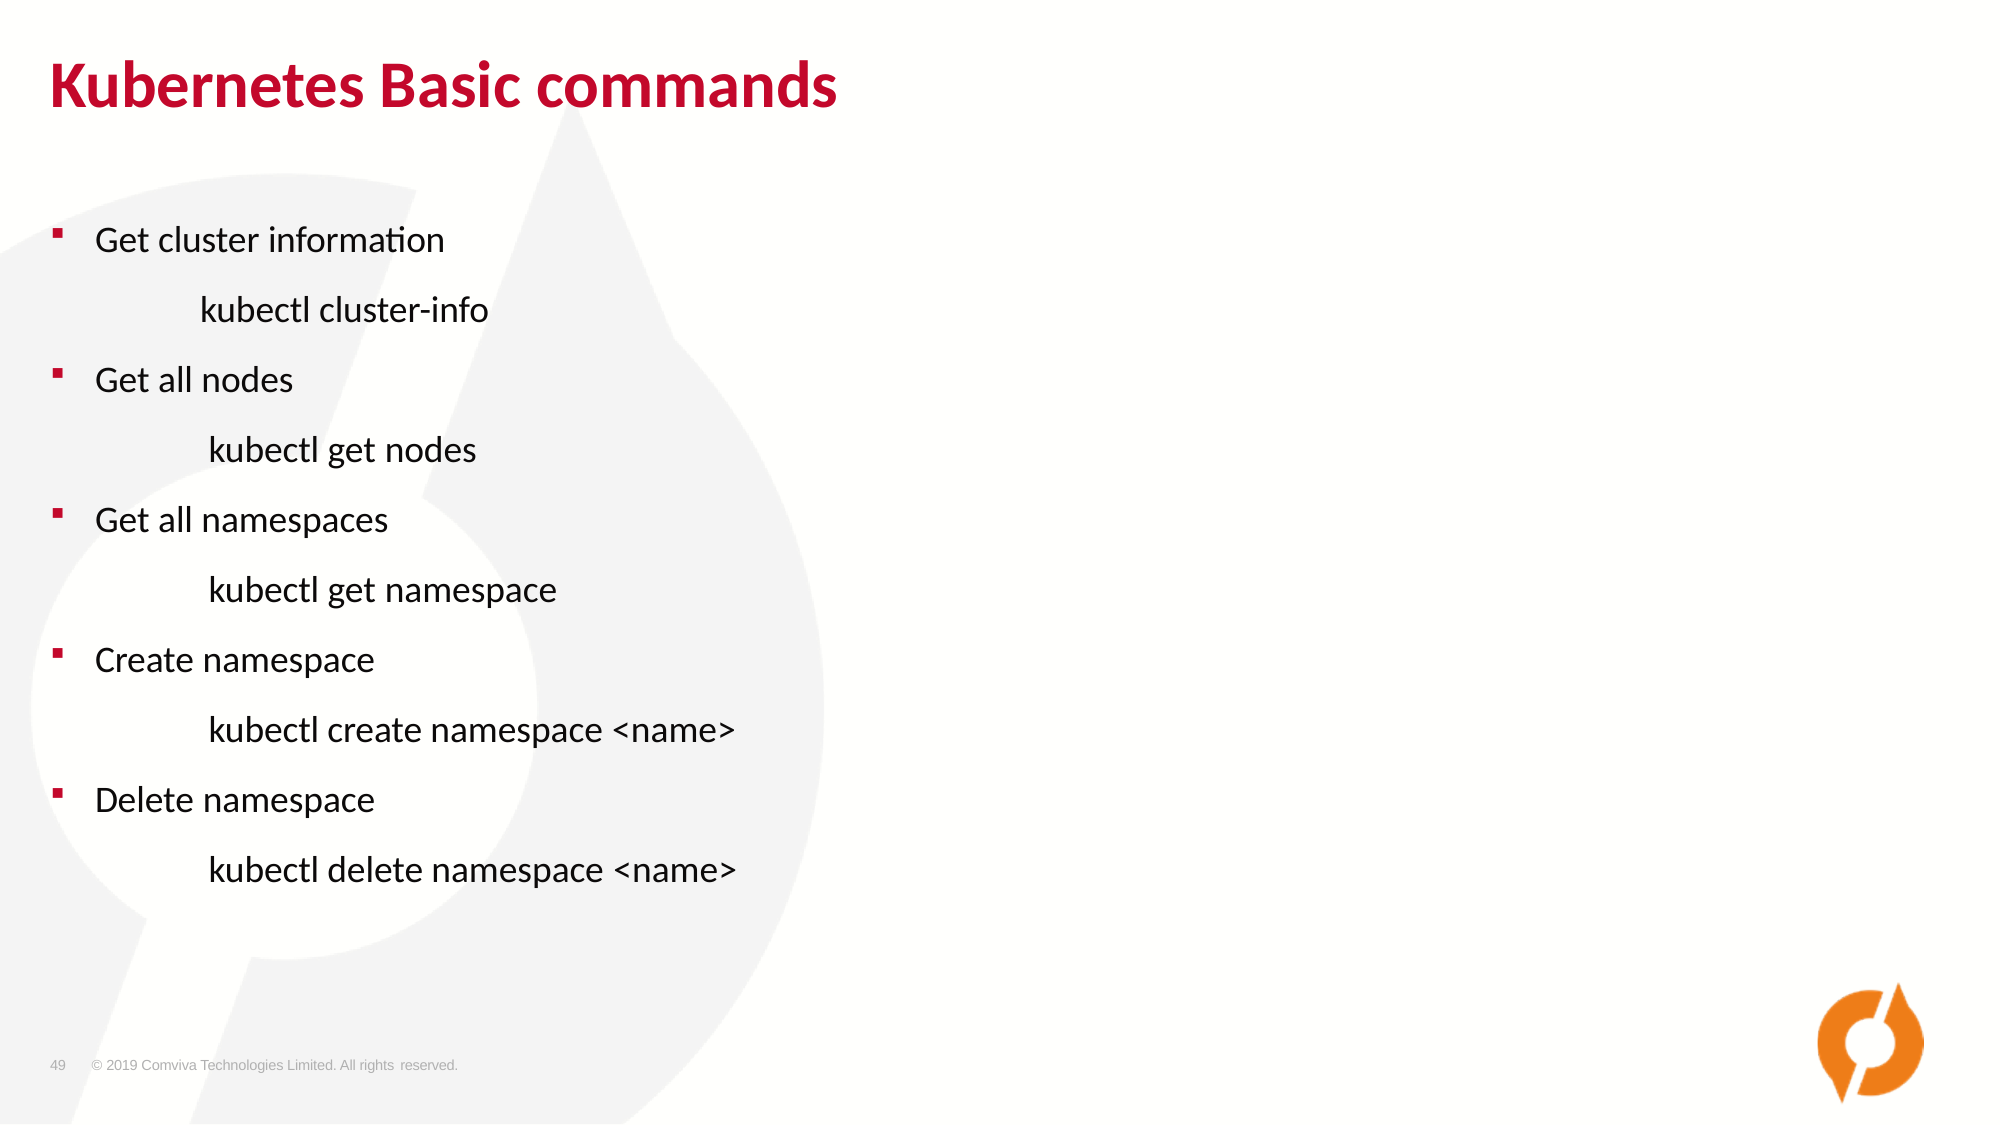

# Kubernetes Basic commands
Get cluster information
kubectl cluster-info
Get all nodes
kubectl get nodes
Get all namespaces
kubectl get namespace
Create namespace
kubectl create namespace <name>
Delete namespace
kubectl delete namespace <name>
49
© 2019 Comviva Technologies Limited. All rights reserved.